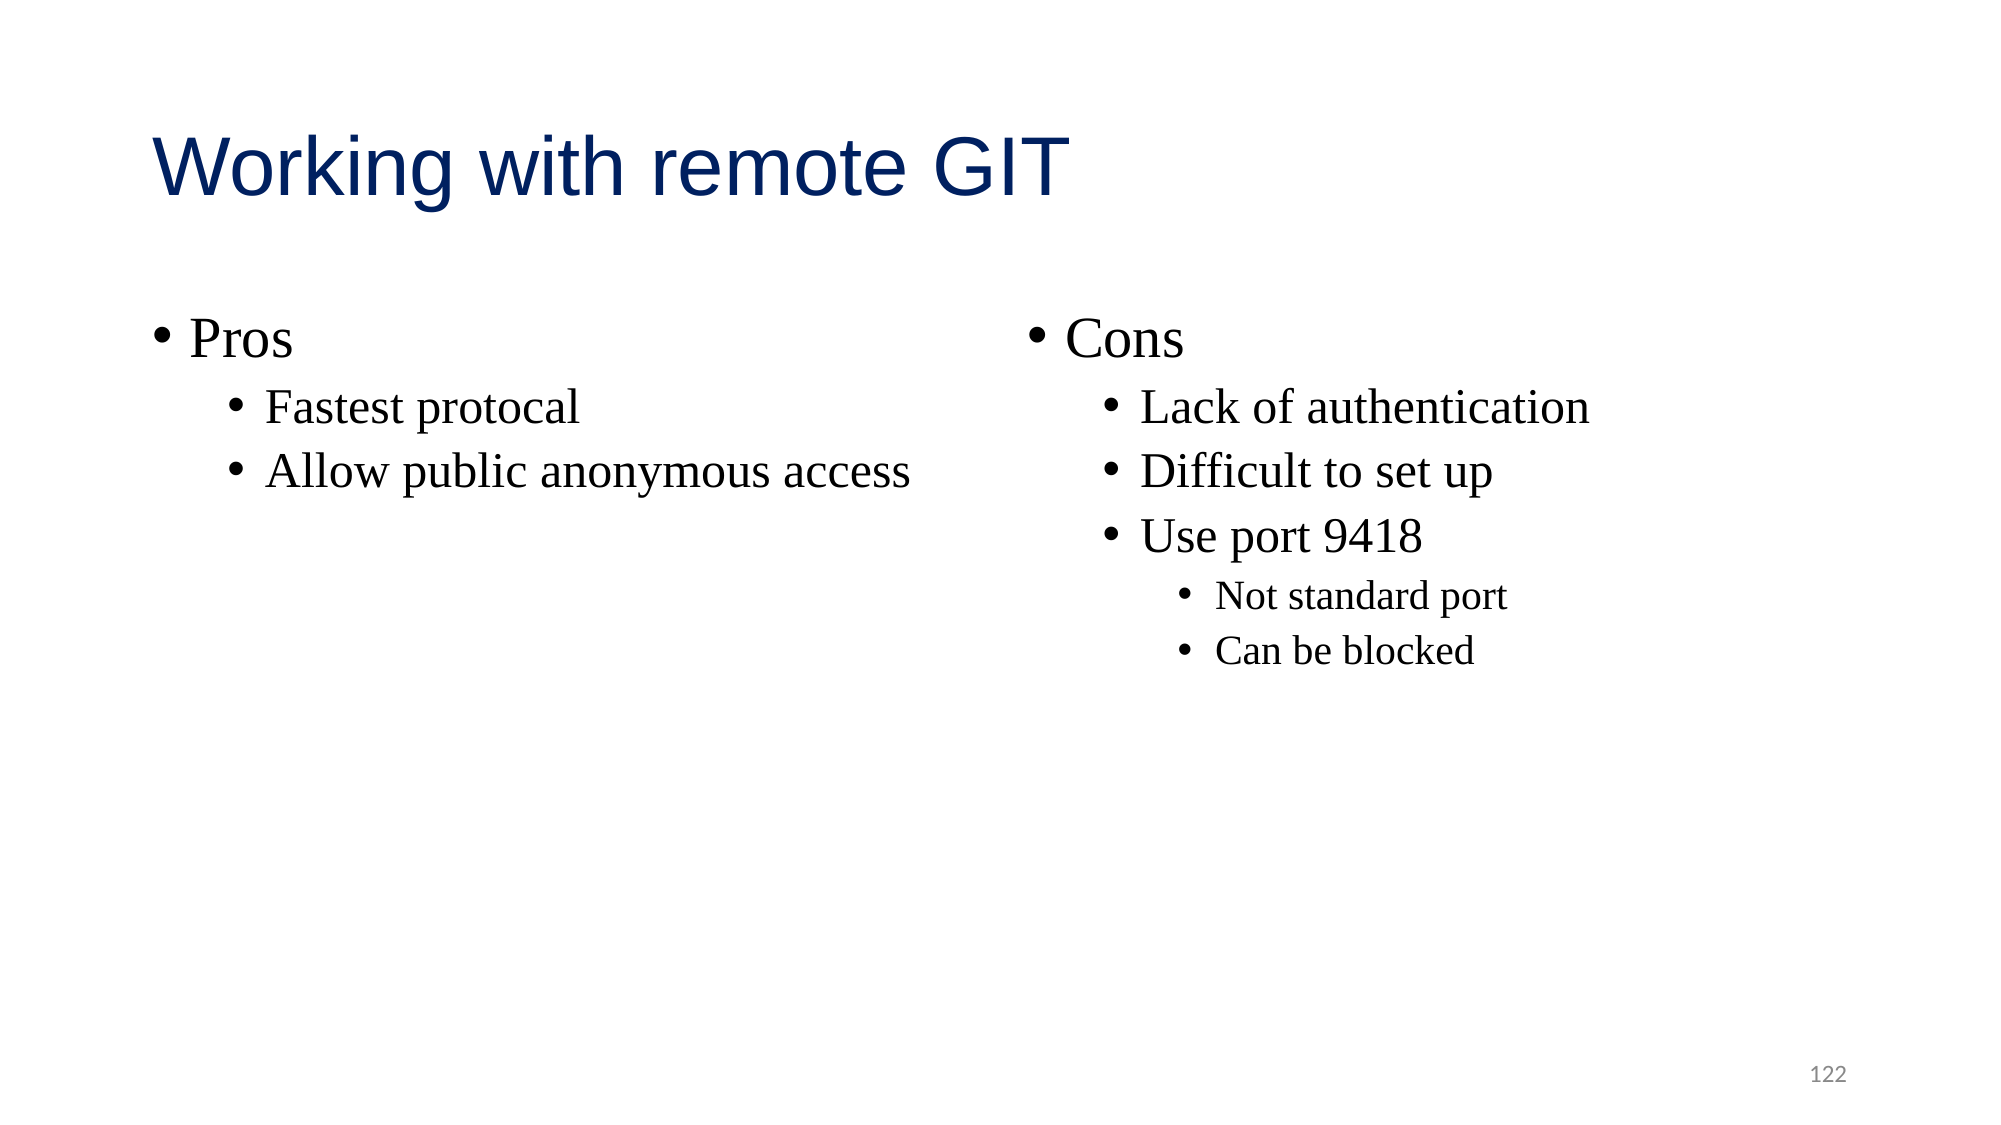

# Working with remote GIT
Pros
Fastest protocal
Allow public anonymous access
Cons
Lack of authentication
Difficult to set up
Use port 9418
Not standard port
Can be blocked
122